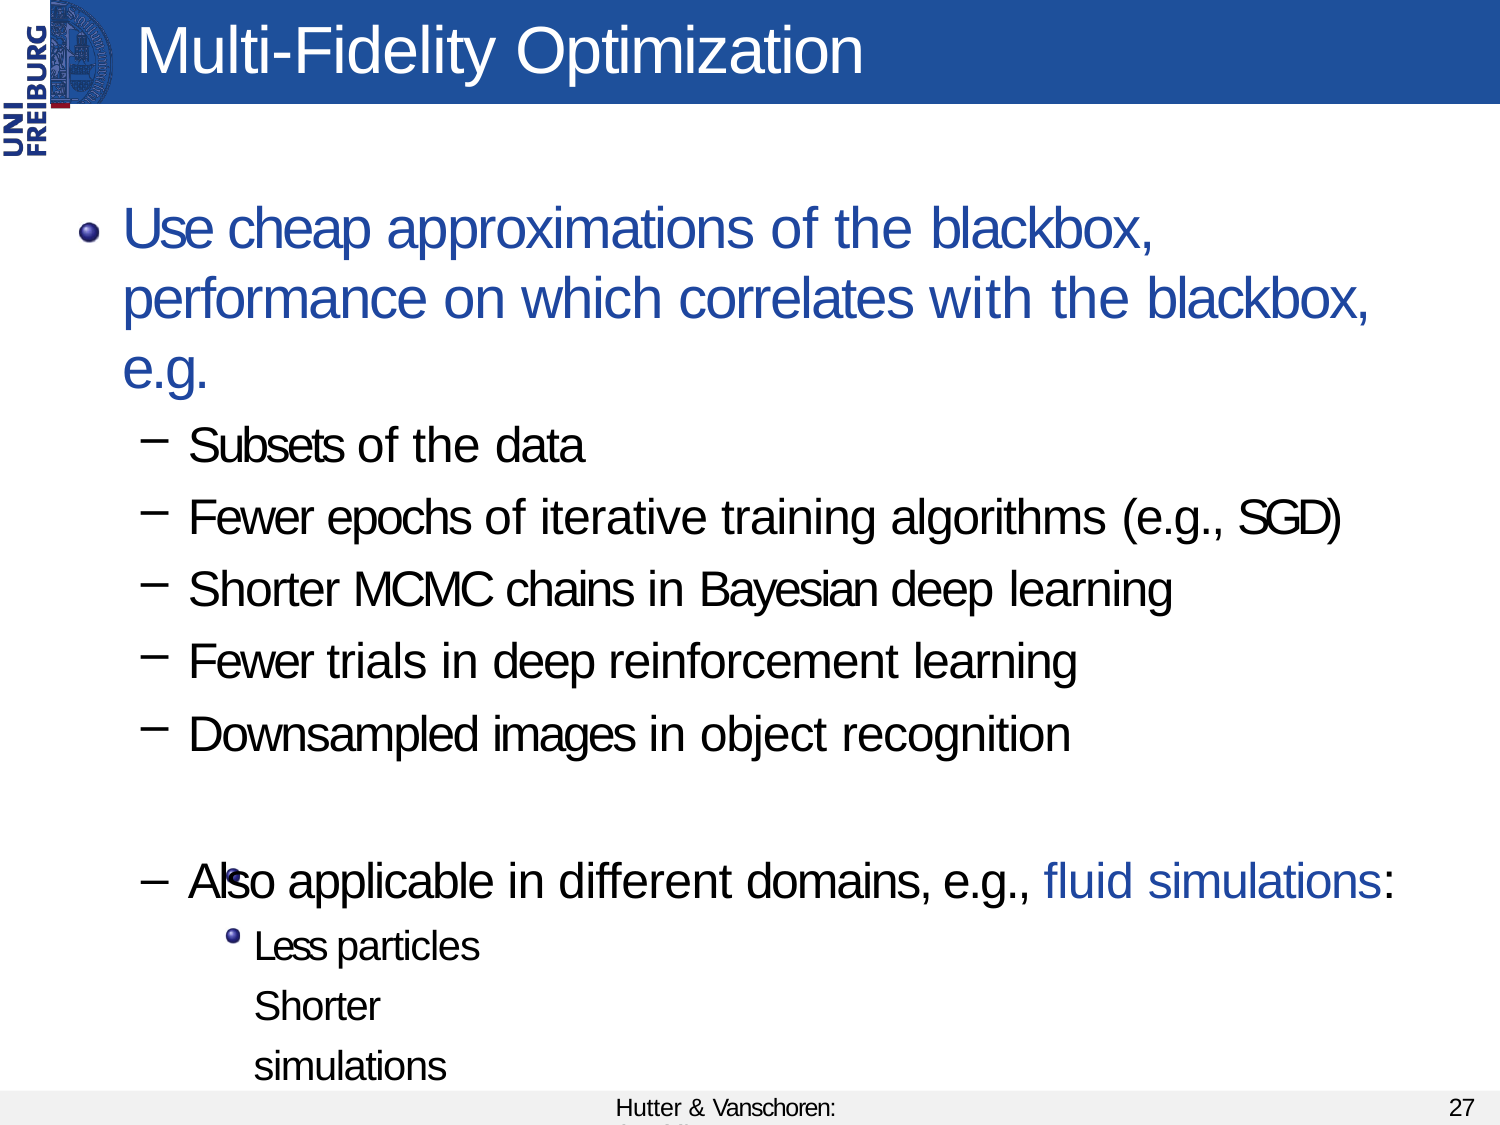

# Multi-Fidelity Optimization
Use cheap approximations of the blackbox,  performance on which correlates with the blackbox, e.g.
Subsets of the data
Fewer epochs of iterative training algorithms (e.g., SGD)
Shorter MCMC chains in Bayesian deep learning
Fewer trials in deep reinforcement learning
Downsampled images in object recognition

Also applicable in different domains, e.g., fluid simulations:
Less particles  Shorter simulations

Hutter & Vanschoren: AutoML
27